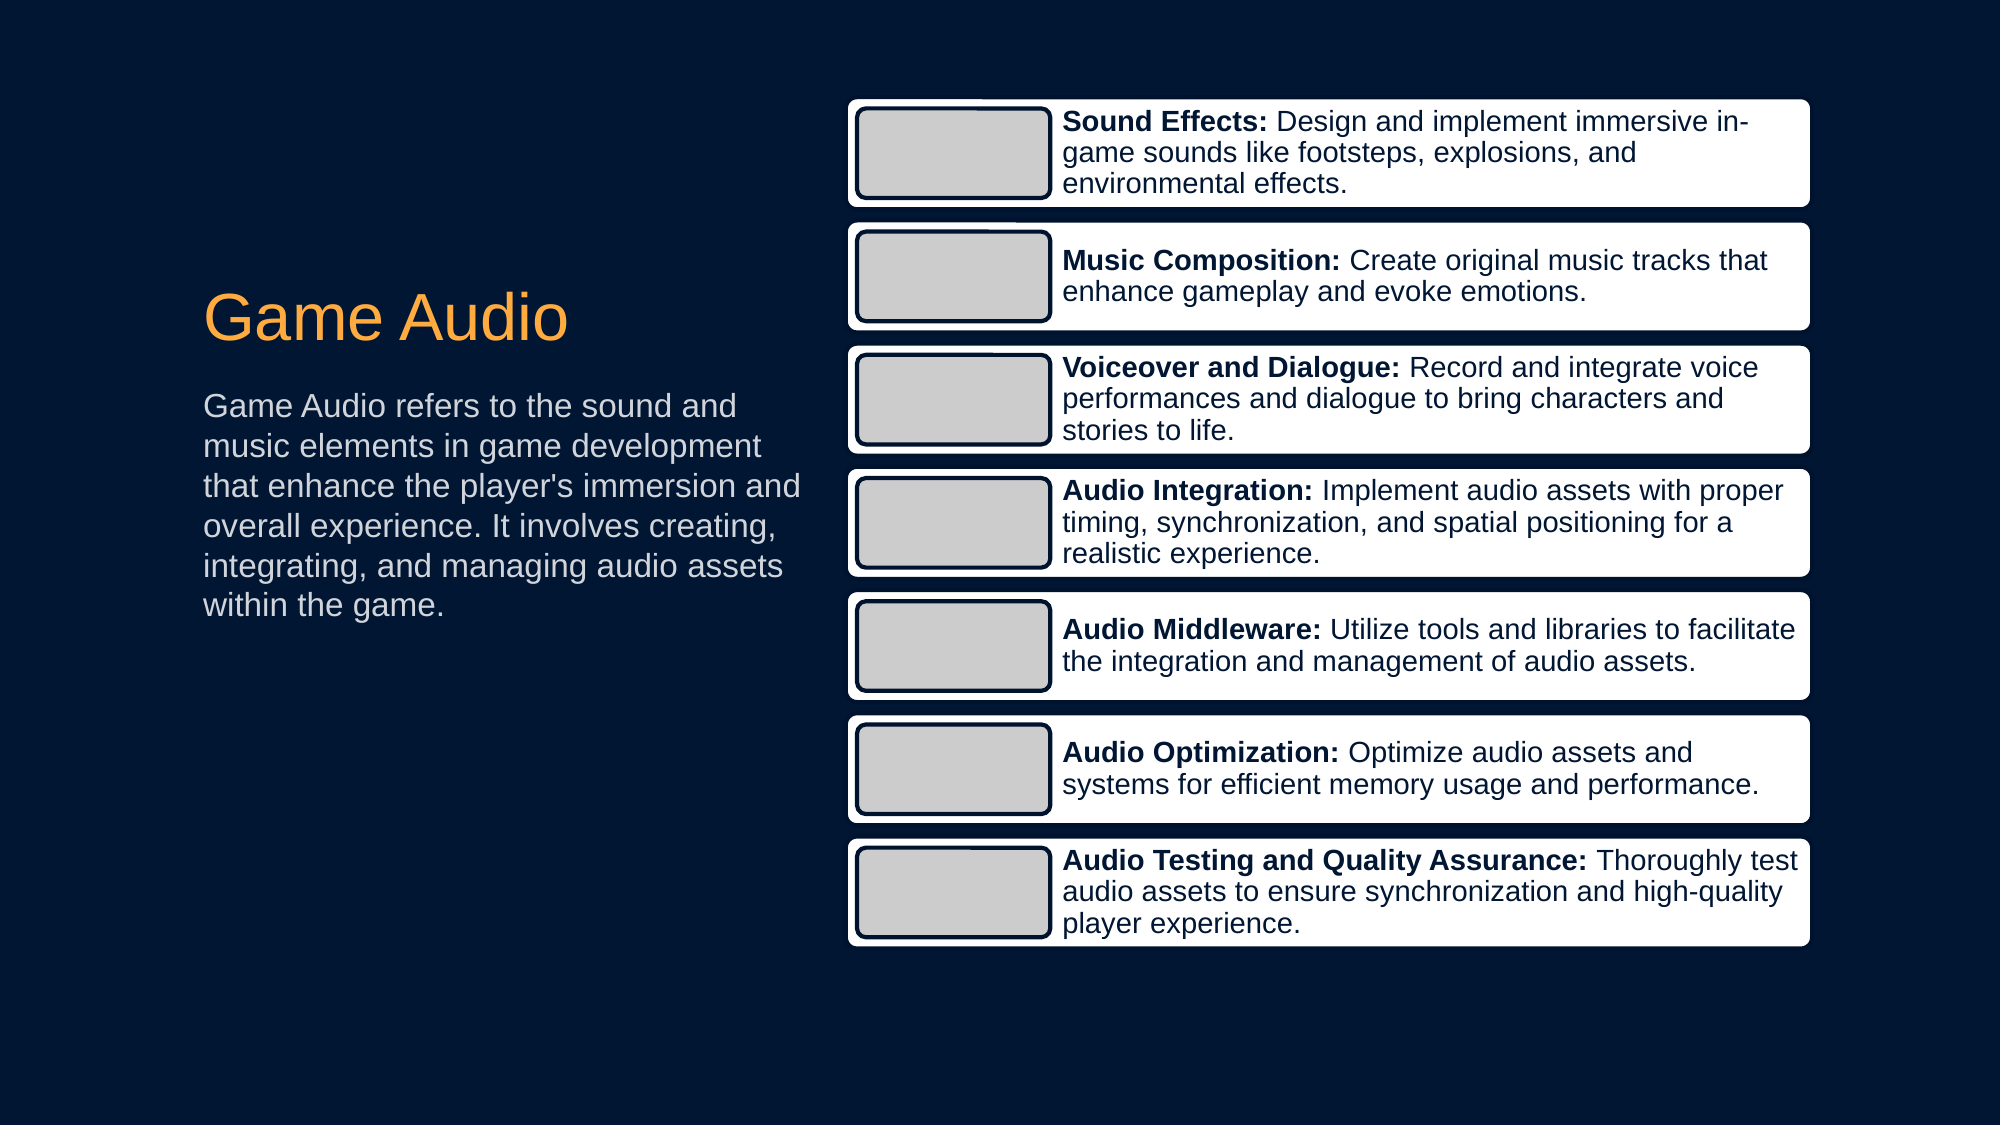

5/18/2023
Game Development In Computing
13
Sound Effects: Design and implement immersive in-game sounds like footsteps, explosions, and environmental effects.
Music Composition: Create original music tracks that enhance gameplay and evoke emotions.
Voiceover and Dialogue: Record and integrate voice performances and dialogue to bring characters and stories to life.
Audio Integration: Implement audio assets with proper timing, synchronization, and spatial positioning for a realistic experience.
Audio Middleware: Utilize tools and libraries to facilitate the integration and management of audio assets.
Audio Optimization: Optimize audio assets and systems for efficient memory usage and performance.
Audio Testing and Quality Assurance: Thoroughly test audio assets to ensure synchronization and high-quality player experience.
# Game Audio
Game Audio refers to the sound and music elements in game development that enhance the player's immersion and overall experience. It involves creating, integrating, and managing audio assets within the game.